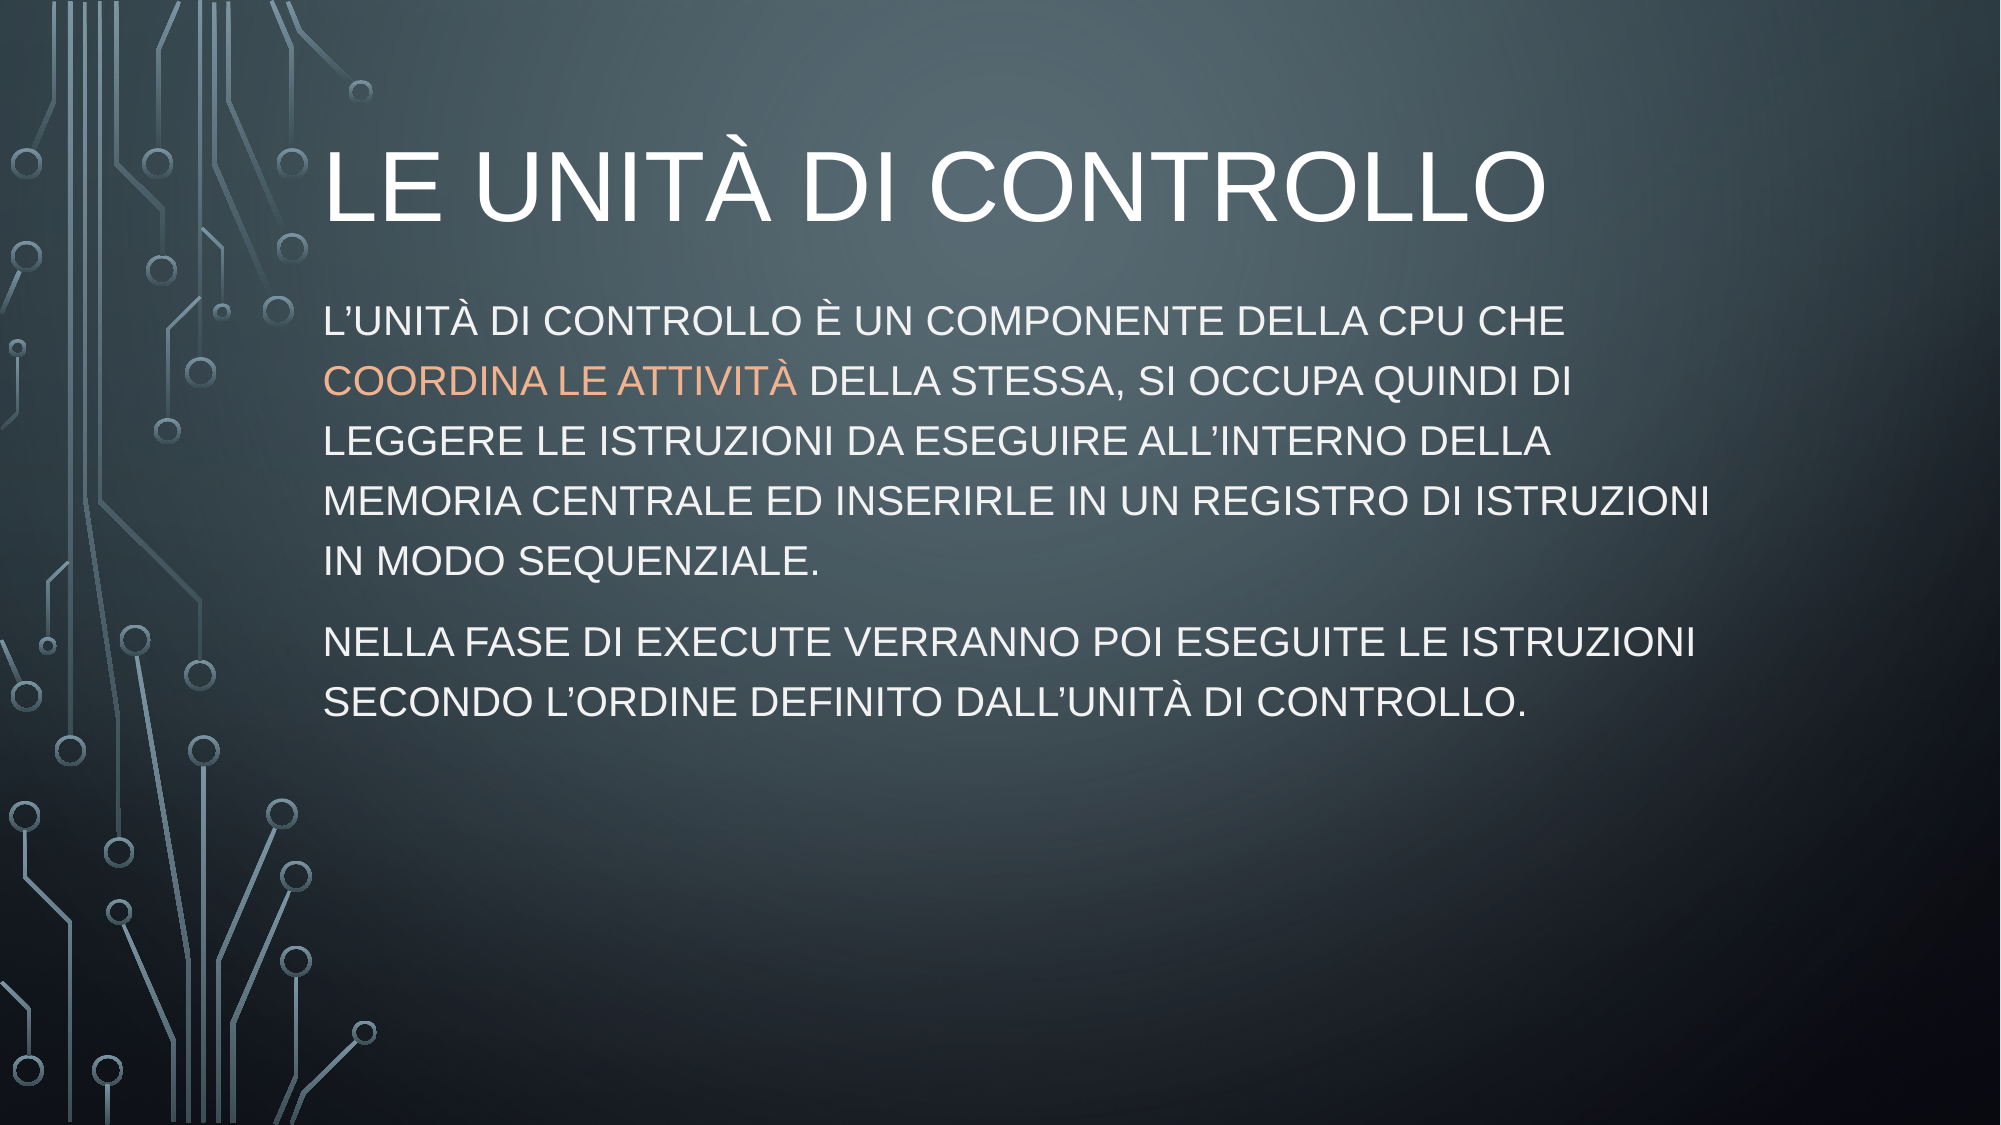

# Le unità di controllo
l’unità di controllo è un componente della cpu che coordina le attività della stessa, si occupa quindi di leggere le istruzioni da eseguire all’interno della memoria centrale ed inserirle in un registro di istruzioni in modo sequenziale.
Nella fase di execute verranno poi eseguite le istruzioni secondo l’ordine definito dall’unità di controllo.